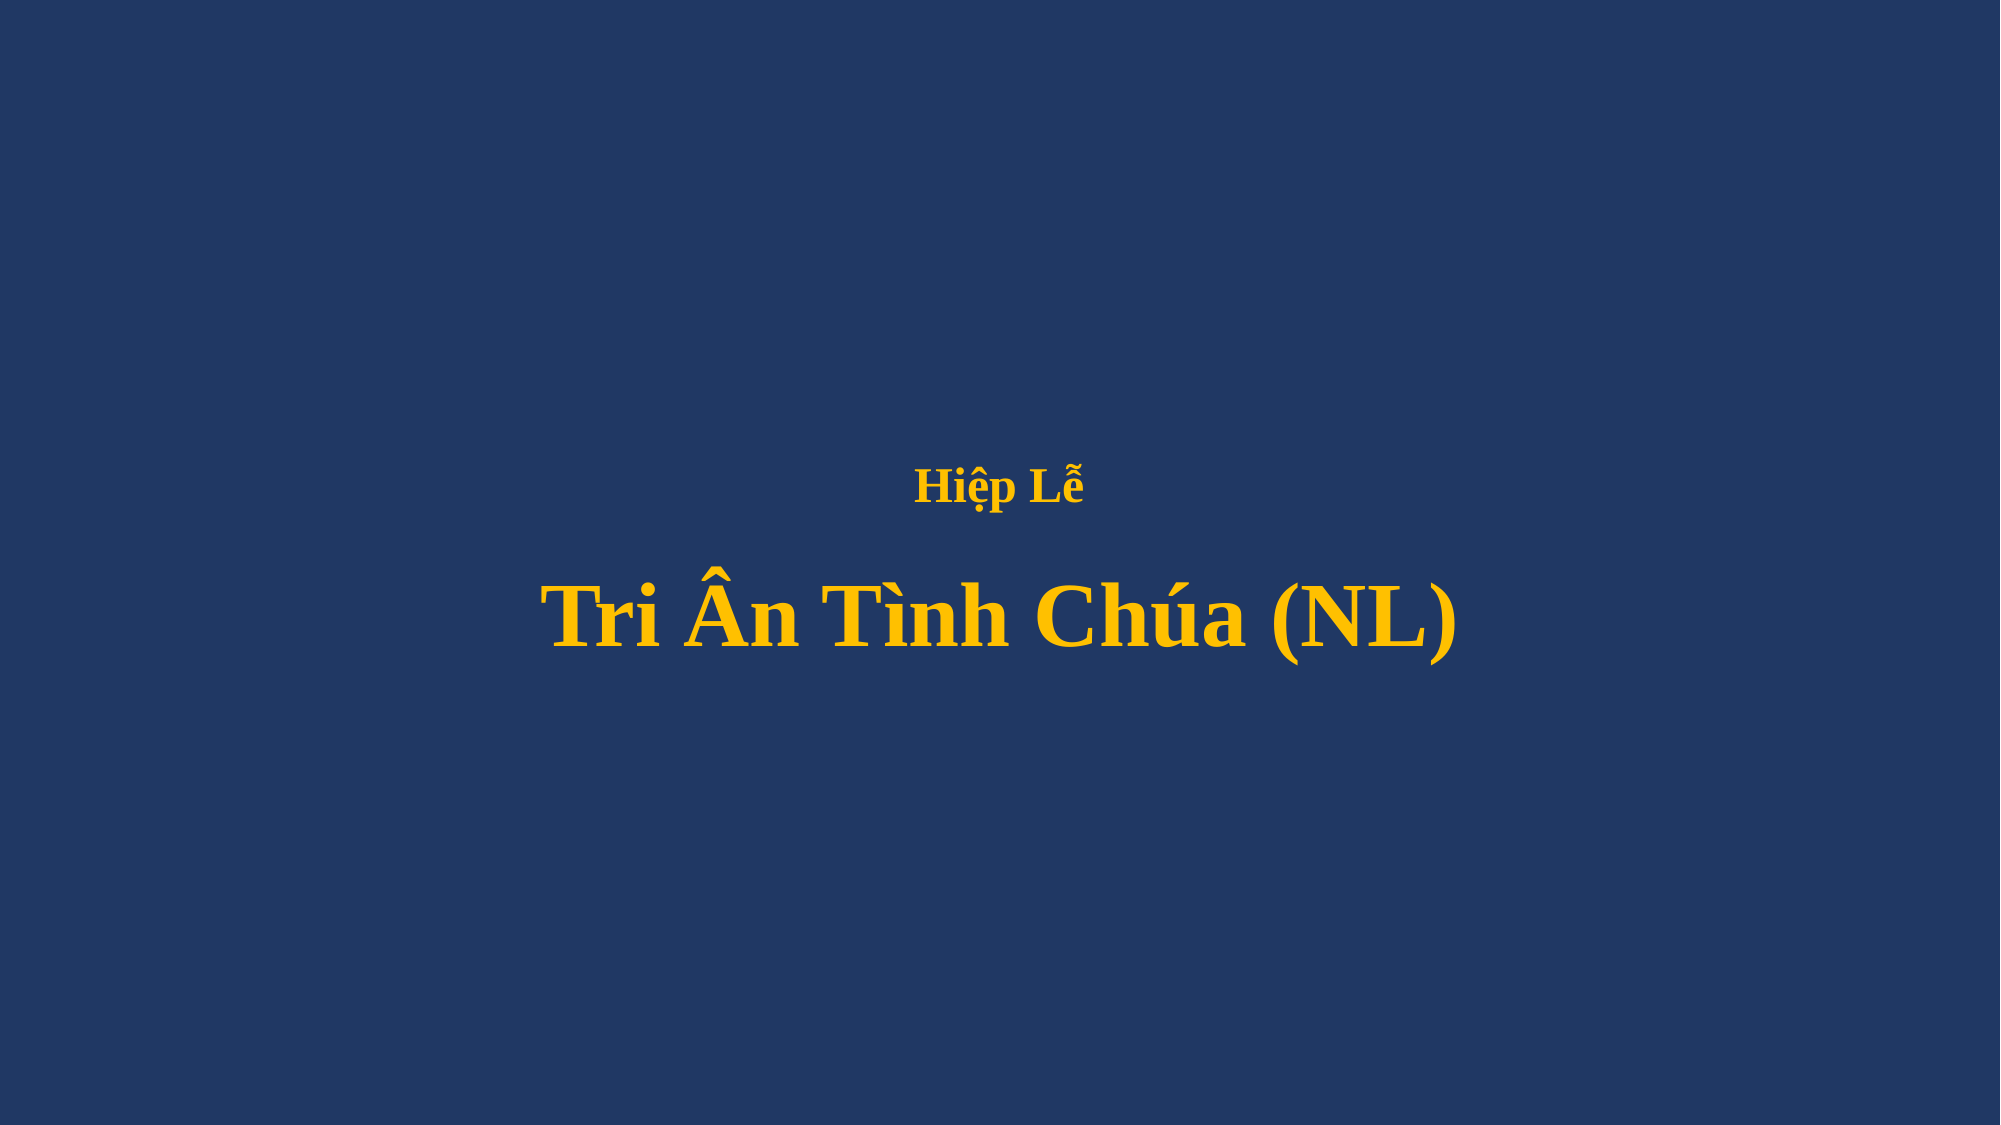

# Hiệp Lễ Tri Ân Tình Chúa (NL)